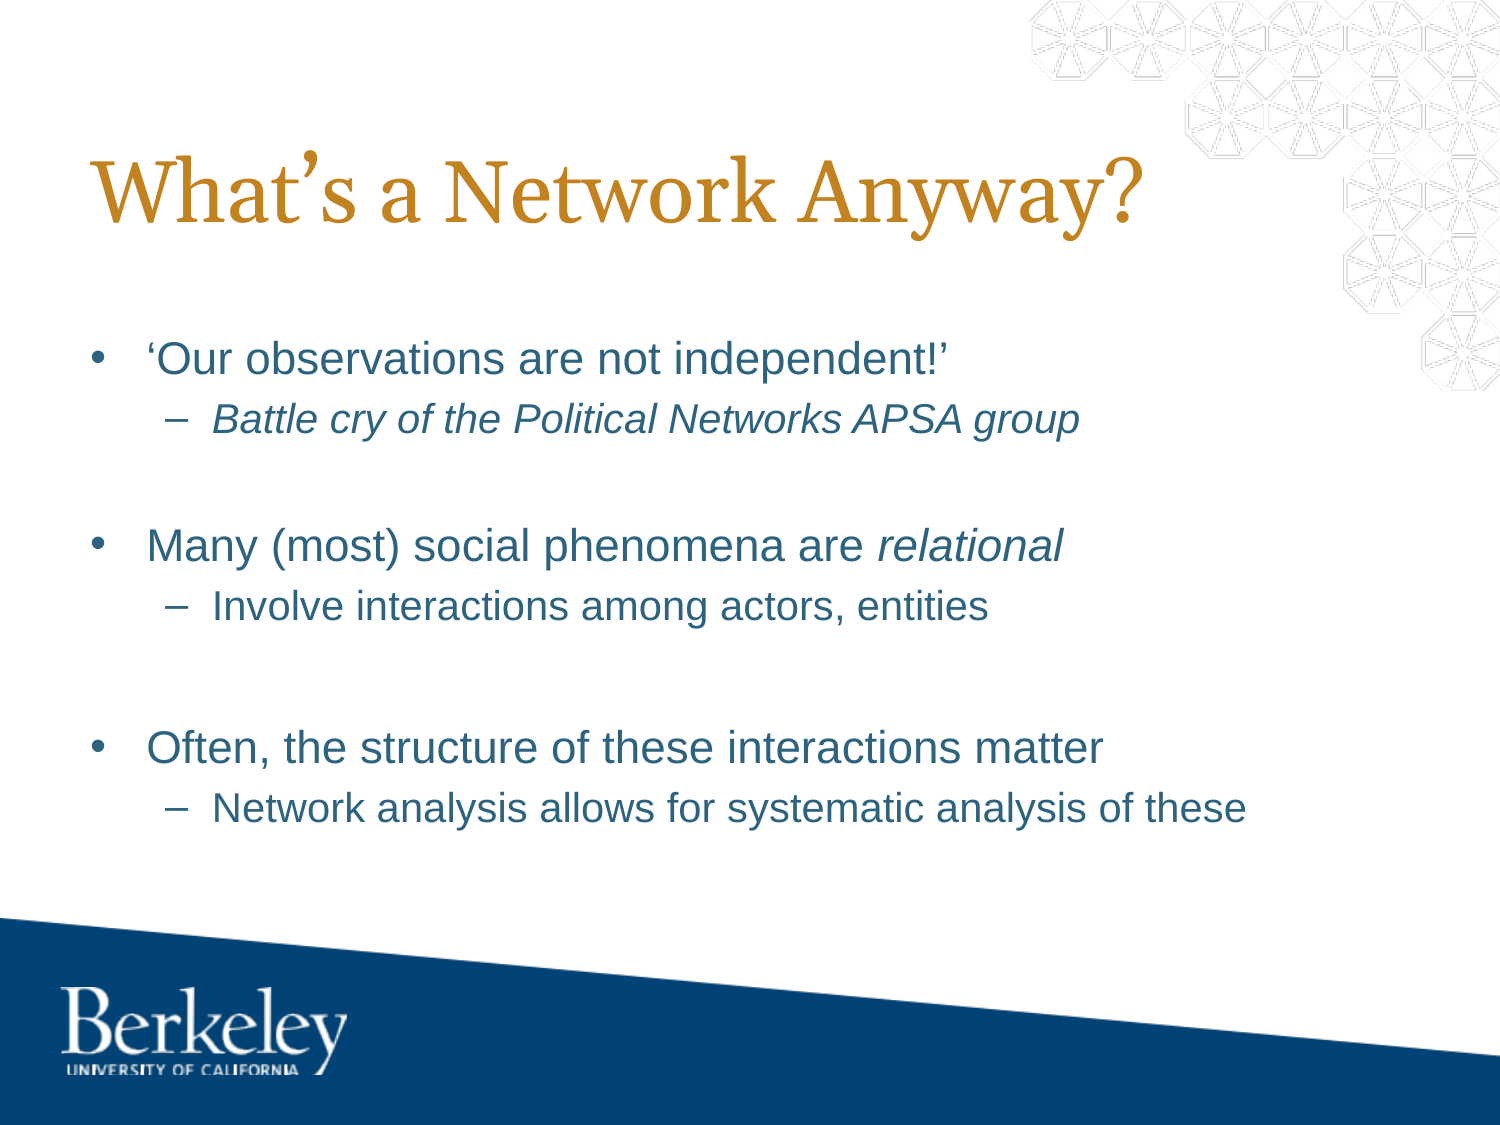

# What’s a Network Anyway?
‘Our observations are not independent!’
Battle cry of the Political Networks APSA group

Many (most) social phenomena are relational
Involve interactions among actors, entities

Often, the structure of these interactions matter
Network analysis allows for systematic analysis of these